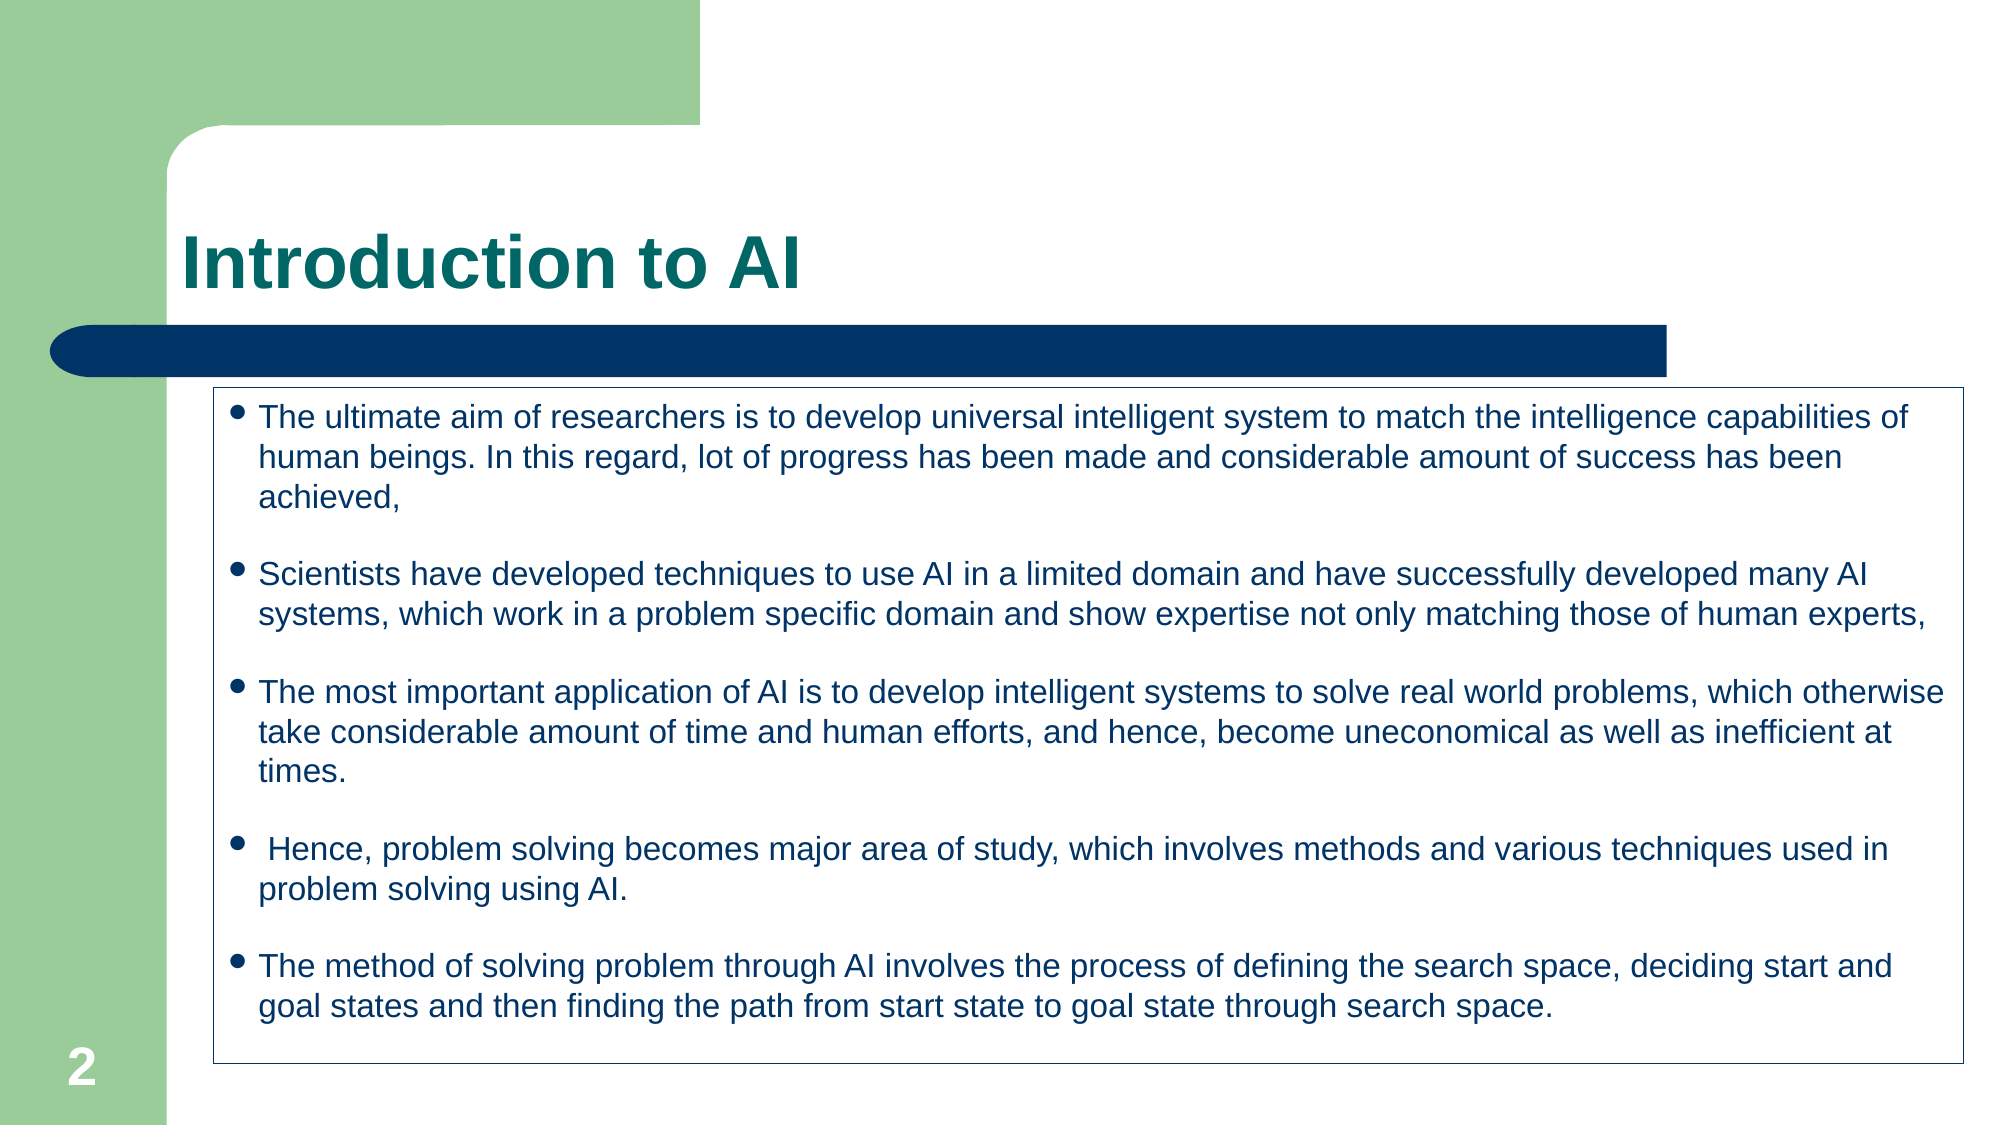

# Introduction to AI
The ultimate aim of researchers is to develop universal intelligent system to match the intelligence capabilities of human beings. In this regard, lot of progress has been made and considerable amount of success has been achieved,
Scientists have developed techniques to use AI in a limited domain and have successfully developed many AI systems, which work in a problem specific domain and show expertise not only matching those of human experts,
The most important application of AI is to develop intelligent systems to solve real world problems, which otherwise take considerable amount of time and human efforts, and hence, become uneconomical as well as inefficient at times.
 Hence, problem solving becomes major area of study, which involves methods and various techniques used in problem solving using AI.
The method of solving problem through AI involves the process of defining the search space, deciding start and goal states and then finding the path from start state to goal state through search space.
2